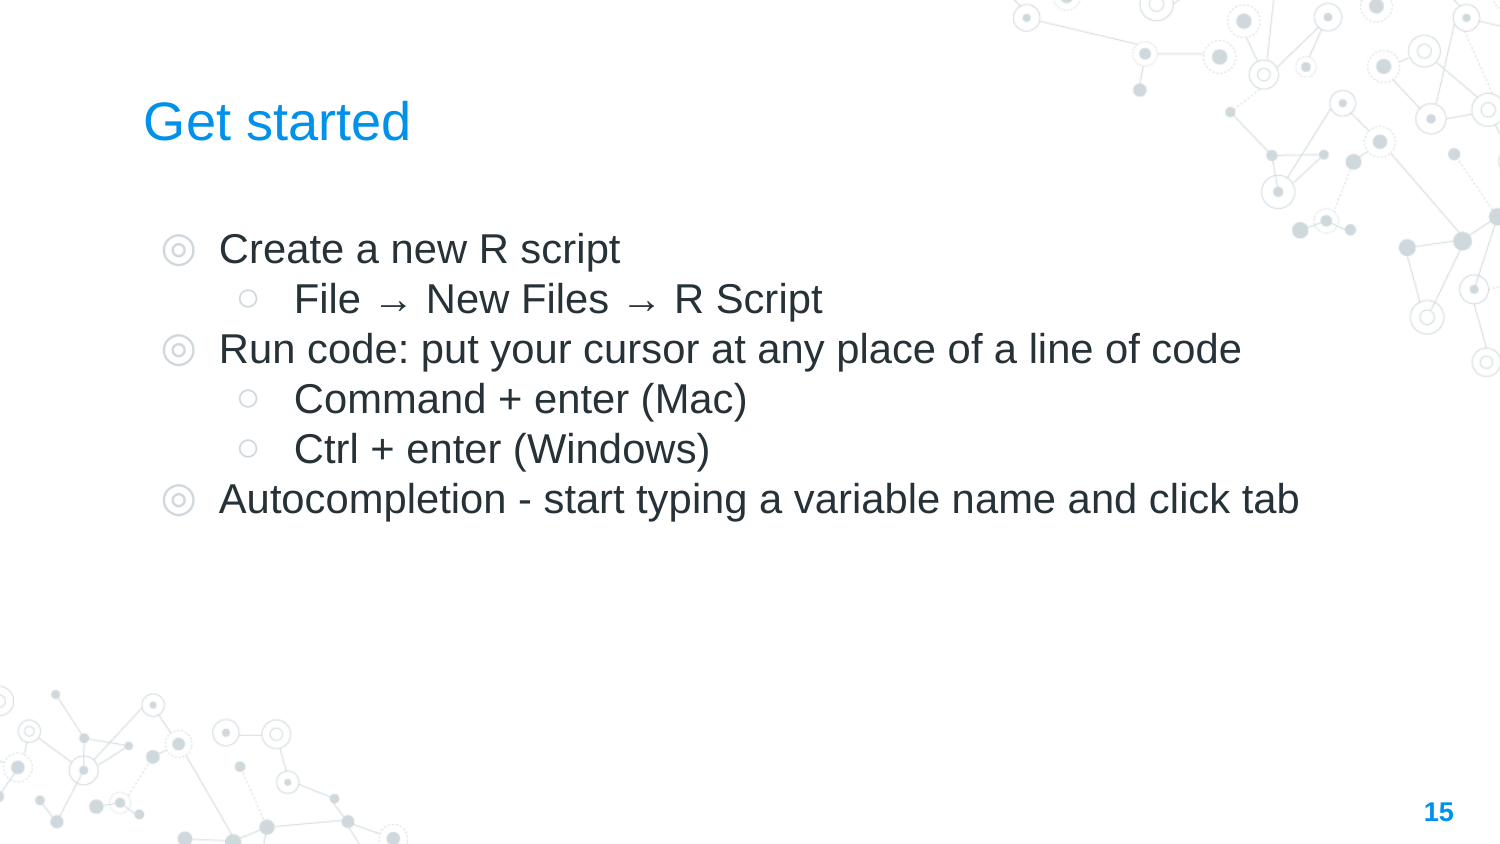

# Get started
Create a new R script
File → New Files → R Script
Run code: put your cursor at any place of a line of code
Command + enter (Mac)
Ctrl + enter (Windows)
Autocompletion - start typing a variable name and click tab
15